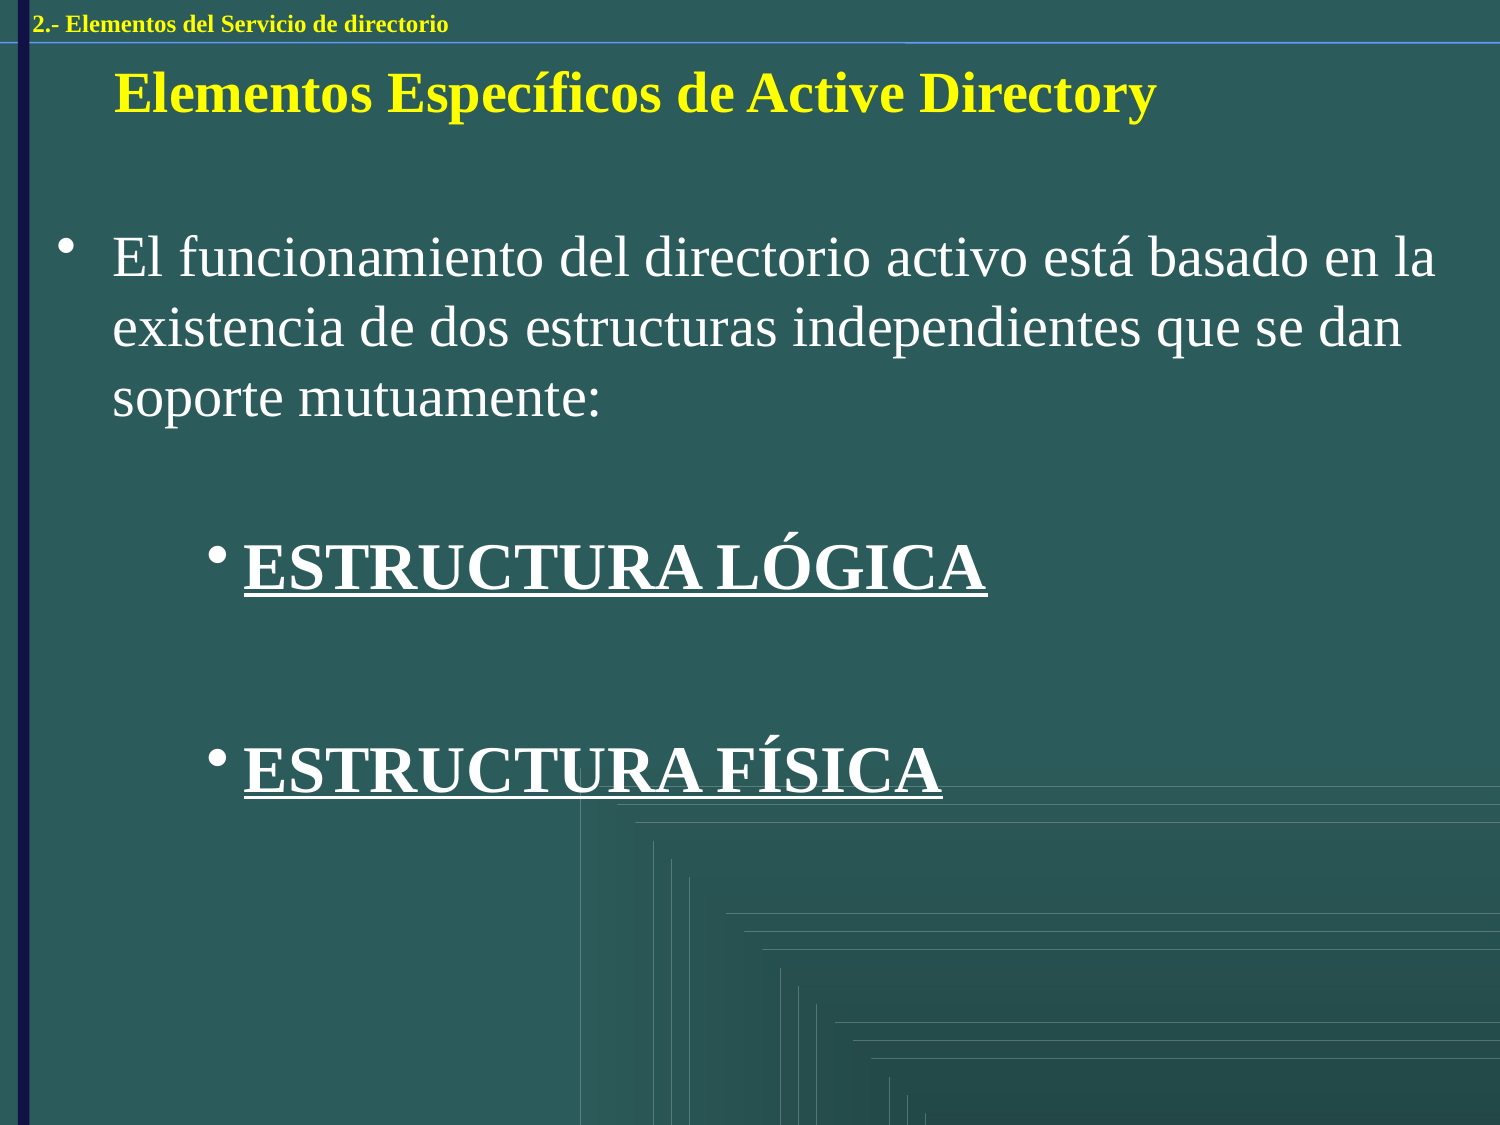

2.- Elementos del Servicio de directorio
    Elementos Específicos de Active Directory

El funcionamiento del directorio activo está basado en la existencia de dos estructuras independientes que se dan soporte mutuamente:

ESTRUCTURA LÓGICA

ESTRUCTURA FÍSICA